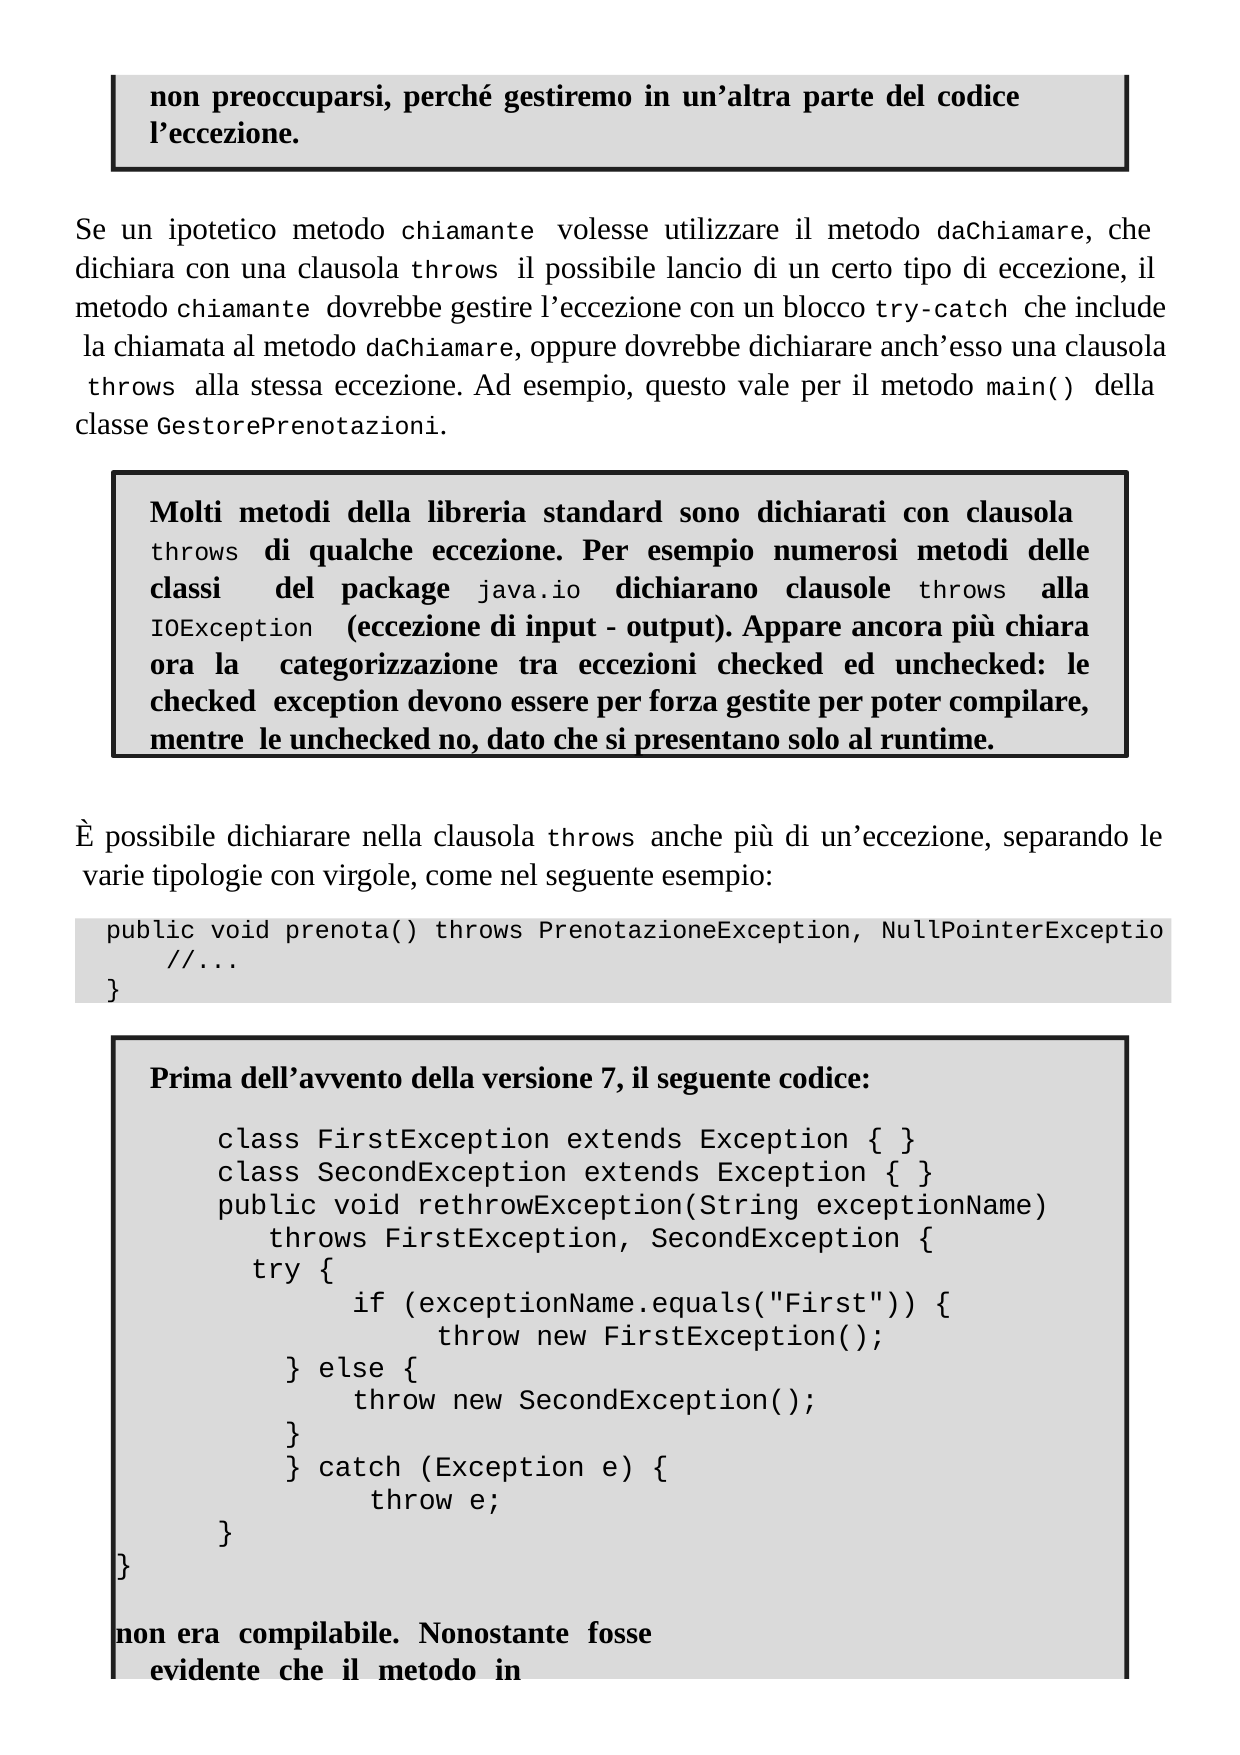

non preoccuparsi, perché gestiremo in un’altra parte del codice  l’eccezione.

Se un ipotetico metodo chiamante volesse utilizzare il metodo daChiamare, che  dichiara con una clausola throws il possibile lancio di un certo tipo di eccezione, il  metodo chiamante dovrebbe gestire l’eccezione con un blocco try-catch che include  la chiamata al metodo daChiamare, oppure dovrebbe dichiarare anch’esso una clausola  throws alla stessa eccezione. Ad esempio, questo vale per il metodo main() della  classe GestorePrenotazioni.

Molti metodi della libreria standard sono dichiarati con clausola  throws di qualche eccezione. Per esempio numerosi metodi delle classi  del package java.io dichiarano clausole throws alla IOException  (eccezione di input - output). Appare ancora più chiara ora la  categorizzazione tra eccezioni checked ed unchecked: le checked  exception devono essere per forza gestite per poter compilare, mentre  le unchecked no, dato che si presentano solo al runtime.
È possibile dichiarare nella clausola throws anche più di un’eccezione, separando le  varie tipologie con virgole, come nel seguente esempio:
public void prenota() throws PrenotazioneException, NullPointerExceptio
//...
}

Prima dell’avvento della versione 7, il seguente codice:
class FirstException extends Exception { }  class SecondException extends Exception { }
public void rethrowException(String exceptionName)  throws FirstException, SecondException {
try {
if (exceptionName.equals("First")) {  throw new FirstException();
} else {
throw new SecondException();
}
} catch (Exception e) {  throw e;
}
}

non era compilabile. Nonostante fosse evidente che il metodo in